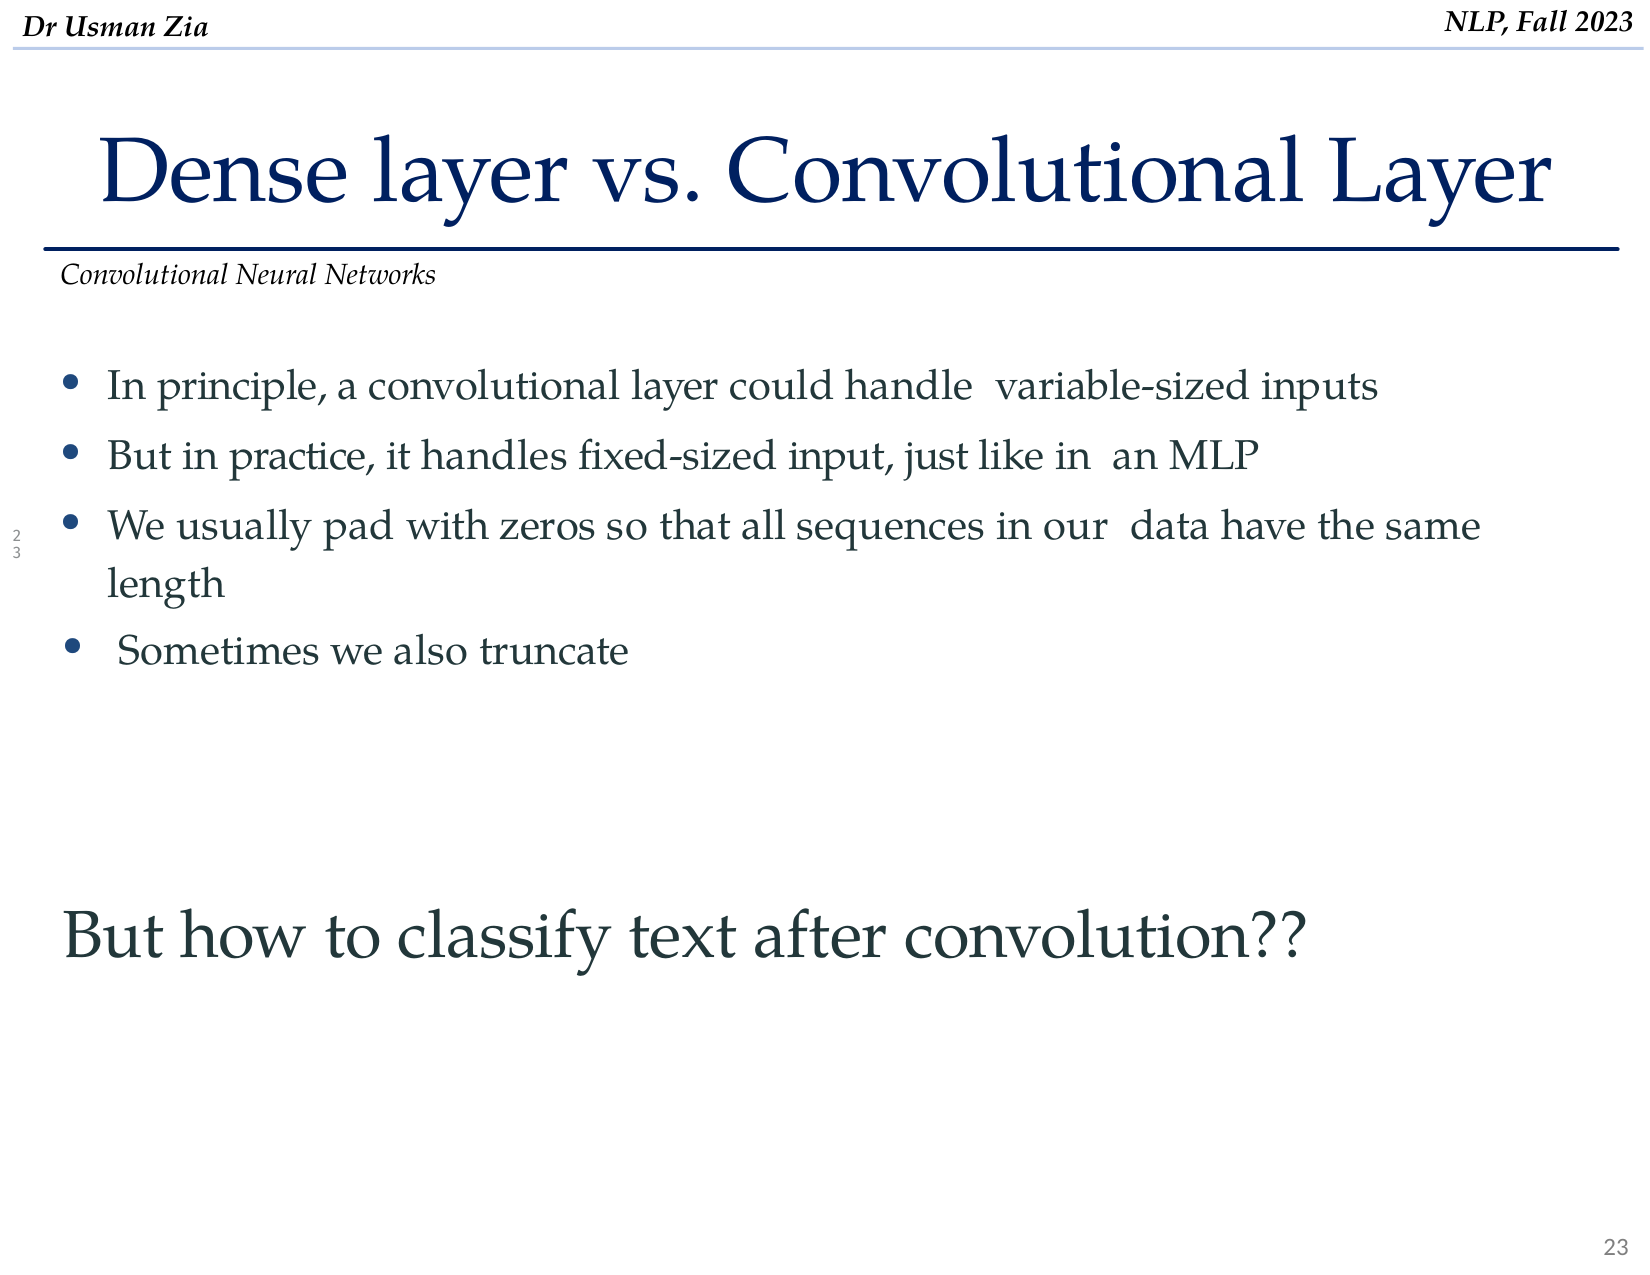

# Dense layer vs. Convolutional Layer
Convolutional Neural Networks

In principle, a convolutional layer could handle  variable-sized inputs
But in practice, it handles fixed-sized input, just like in  an MLP
We usually pad with zeros so that all sequences in our  data have the same length
Sometimes we also truncate

But how to classify text after convolution??
23